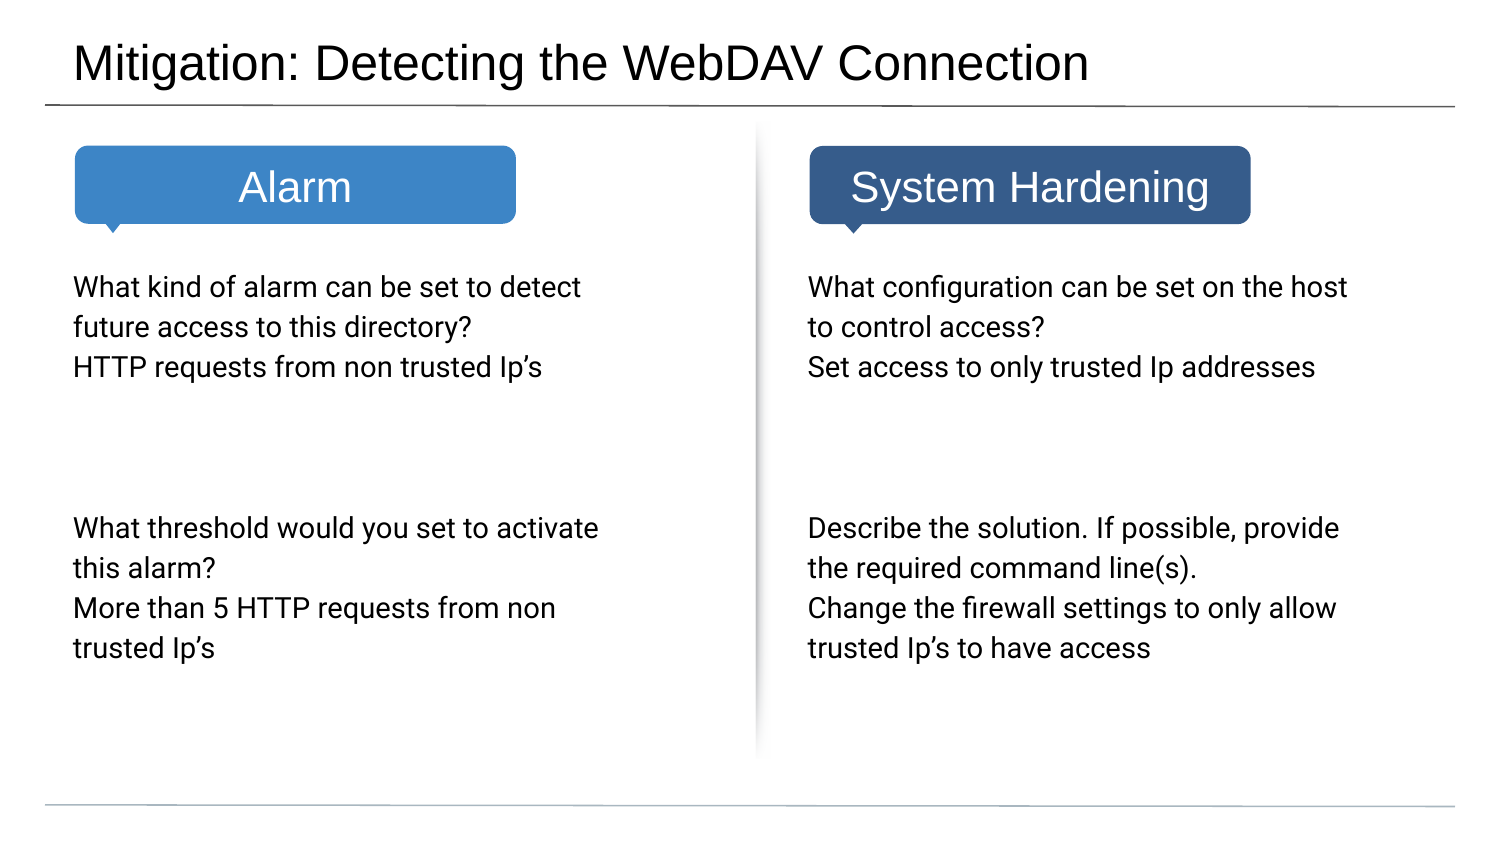

# Mitigation: Detecting the WebDAV Connection
What kind of alarm can be set to detect future access to this directory?
HTTP requests from non trusted Ip’s

What threshold would you set to activate this alarm?
More than 5 HTTP requests from non trusted Ip’s
What configuration can be set on the host to control access?
Set access to only trusted Ip addresses

Describe the solution. If possible, provide the required command line(s).
Change the firewall settings to only allow trusted Ip’s to have access